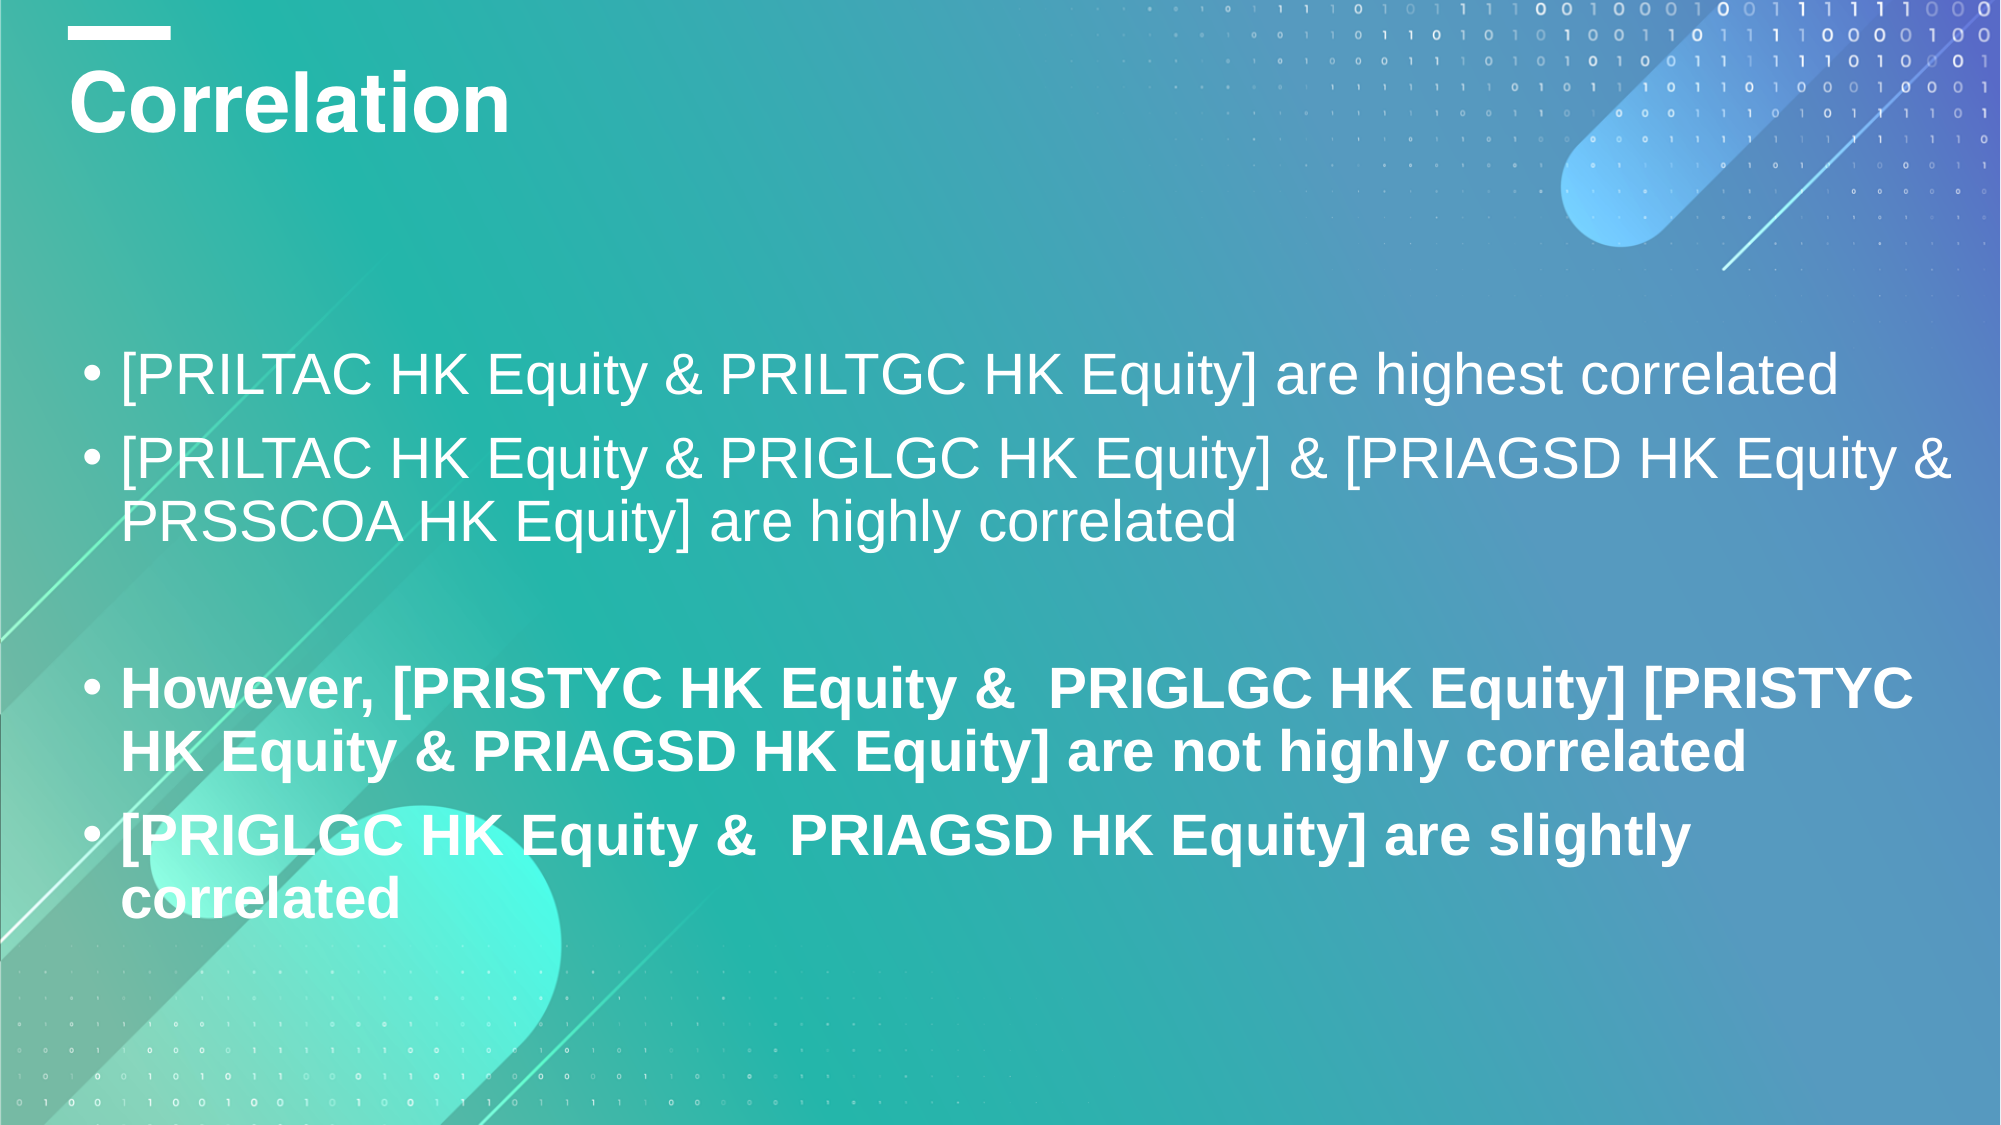

# Correlation

[PRILTAC HK Equity & PRILTGC HK Equity] are highest correlated
[PRILTAC HK Equity & PRIGLGC HK Equity] & [PRIAGSD HK Equity & PRSSCOA HK Equity] are highly correlated

However, [PRISTYC HK Equity &  PRIGLGC HK Equity] [PRISTYC HK Equity & PRIAGSD HK Equity] are not highly correlated
[PRIGLGC HK Equity &  PRIAGSD HK Equity] are slightly correlated